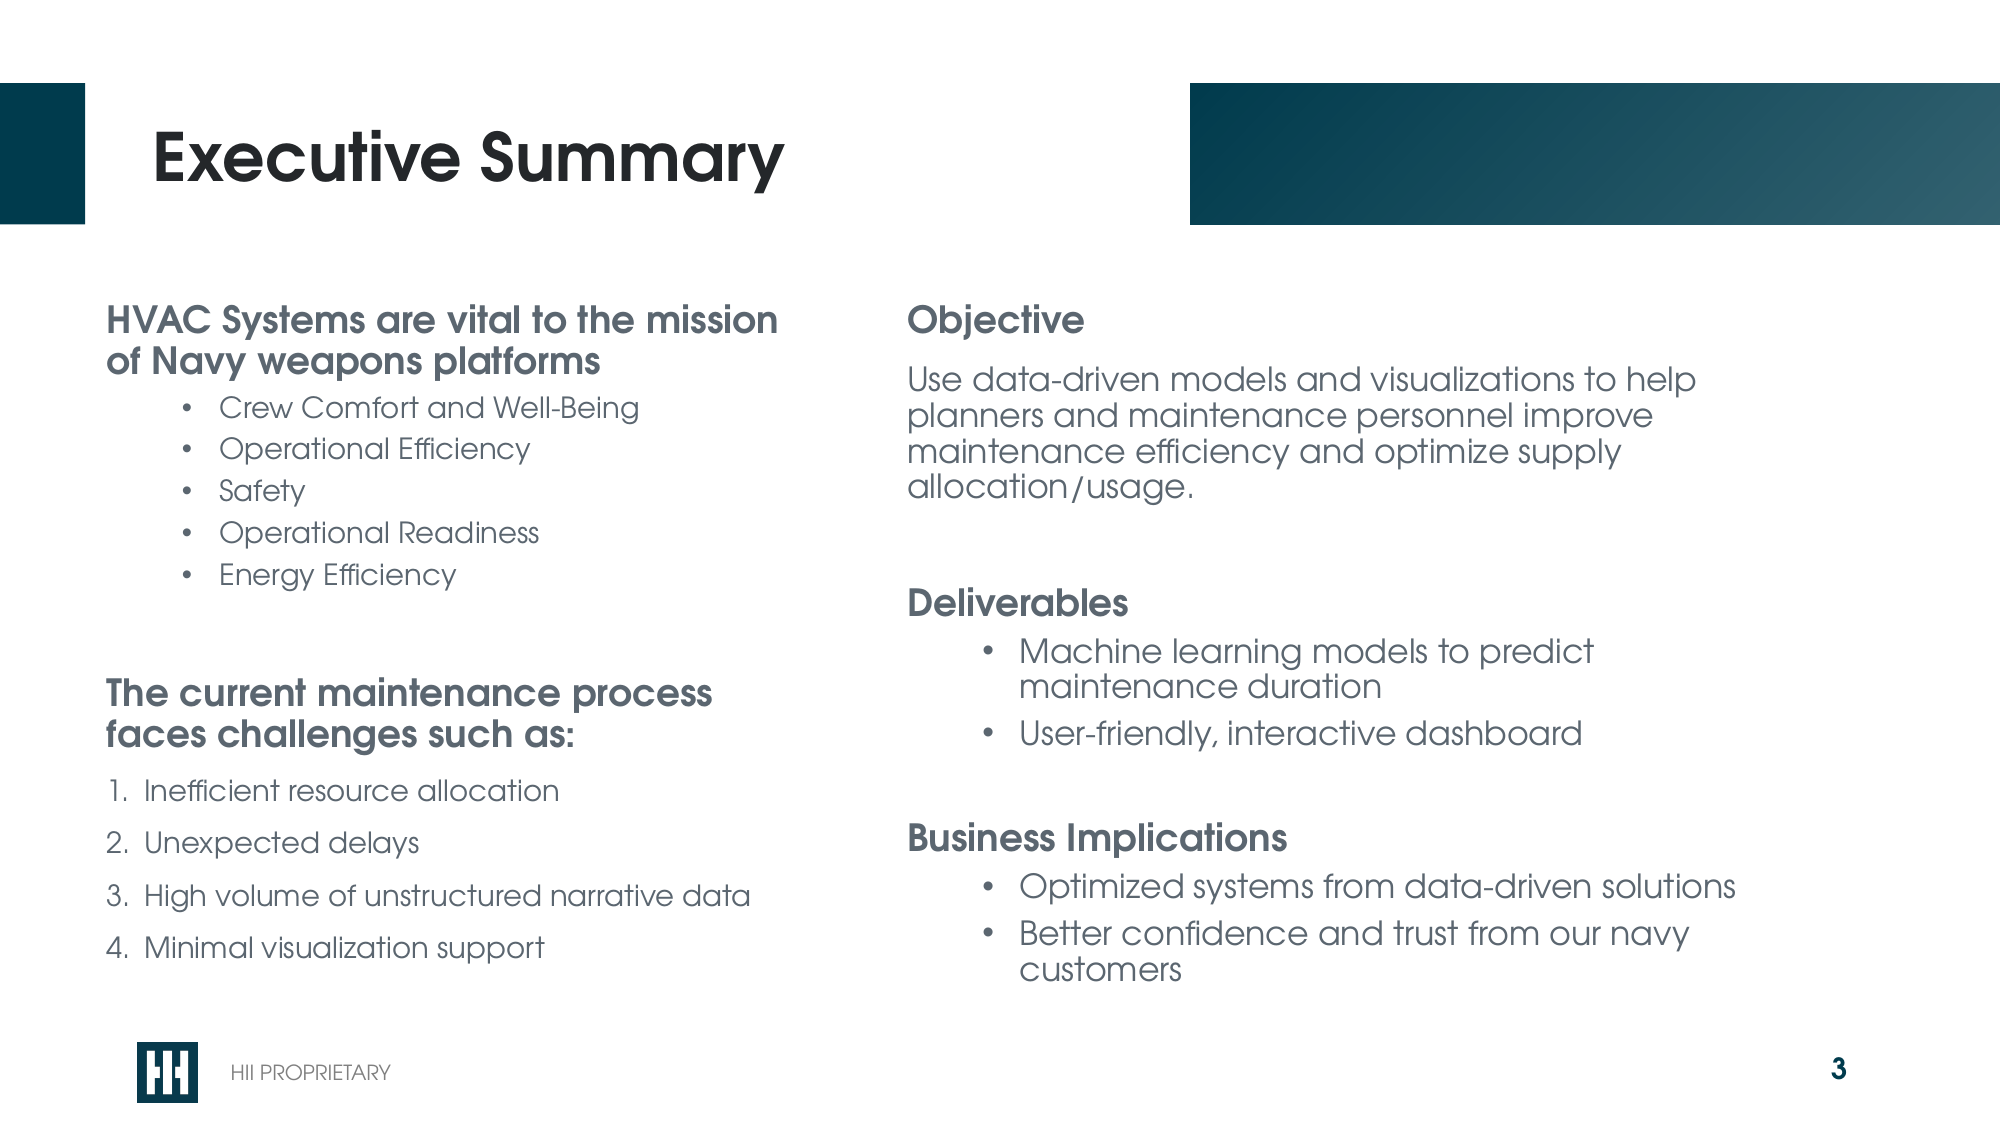

# Executive Summary
HVAC Systems are vital to the mission of Navy weapons platforms
Crew Comfort and Well-Being
Operational Efficiency
Safety
Operational Readiness
Energy Efficiency

The current maintenance process faces challenges such as:
Inefficient resource allocation
Unexpected delays
High volume of unstructured narrative data
Minimal visualization support
Objective
Use data-driven models and visualizations to help planners and maintenance personnel improve maintenance efficiency and optimize supply allocation/usage.

Deliverables
Machine learning models to predict maintenance duration
User-friendly, interactive dashboard

Business Implications
Optimized systems from data-driven solutions
Better confidence and trust from our navy customers

3